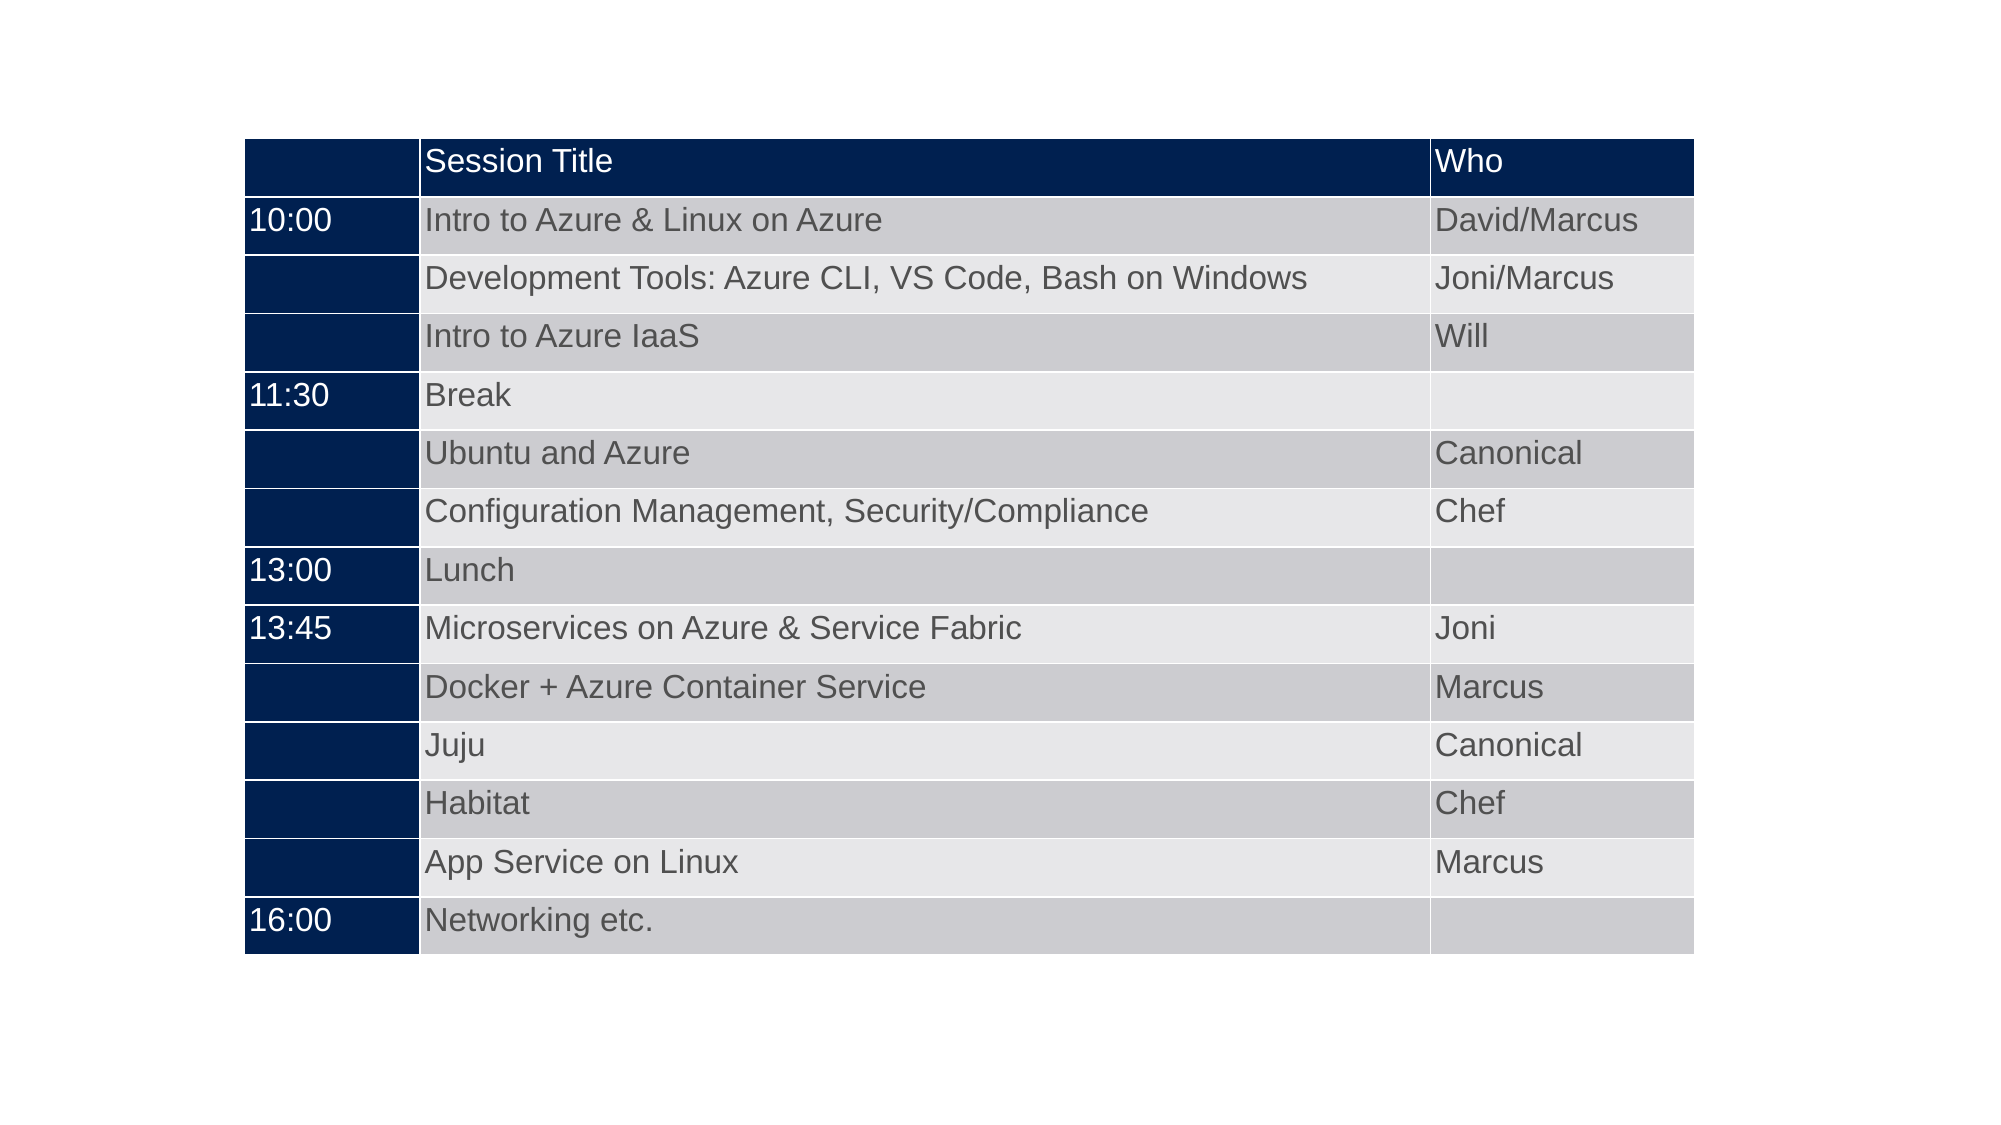

|  | Session Title | Who |
| --- | --- | --- |
| 10:00 | Intro to Azure & Linux on Azure | David/Marcus |
|  | Development Tools: Azure CLI, VS Code, Bash on Windows | Joni/Marcus |
|  | Intro to Azure IaaS | Will |
| 11:30 | Break |  |
|  | Ubuntu and Azure | Canonical |
|  | Configuration Management, Security/Compliance | Chef |
| 13:00 | Lunch |  |
| 13:45 | Microservices on Azure & Service Fabric | Joni |
|  | Docker + Azure Container Service | Marcus |
|  | Juju | Canonical |
|  | Habitat | Chef |
|  | App Service on Linux | Marcus |
| 16:00 | Networking etc. |  |